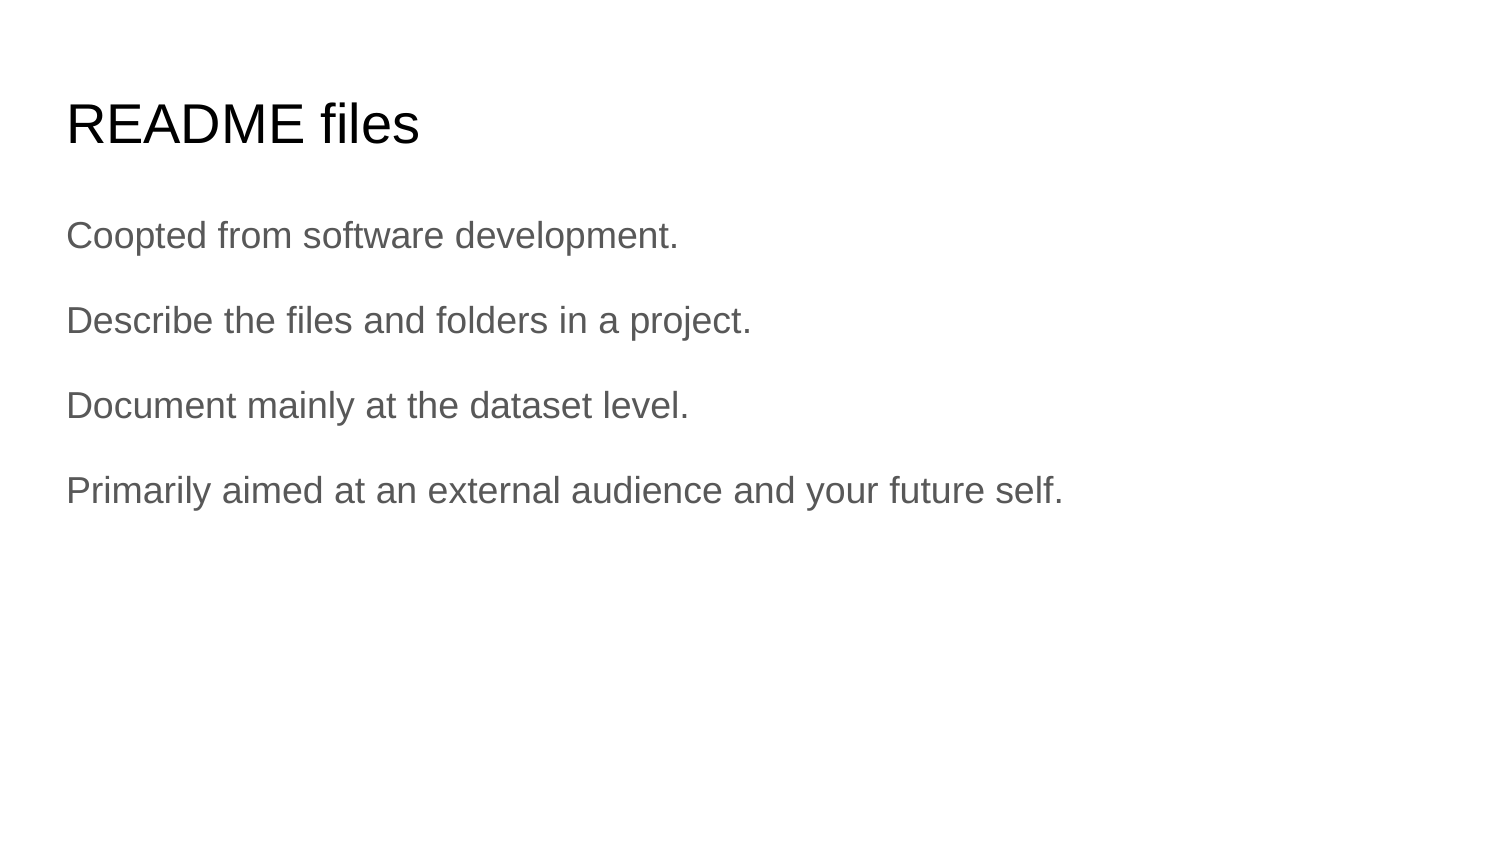

# README files
Coopted from software development.
Describe the files and folders in a project.
Document mainly at the dataset level.
Primarily aimed at an external audience and your future self.